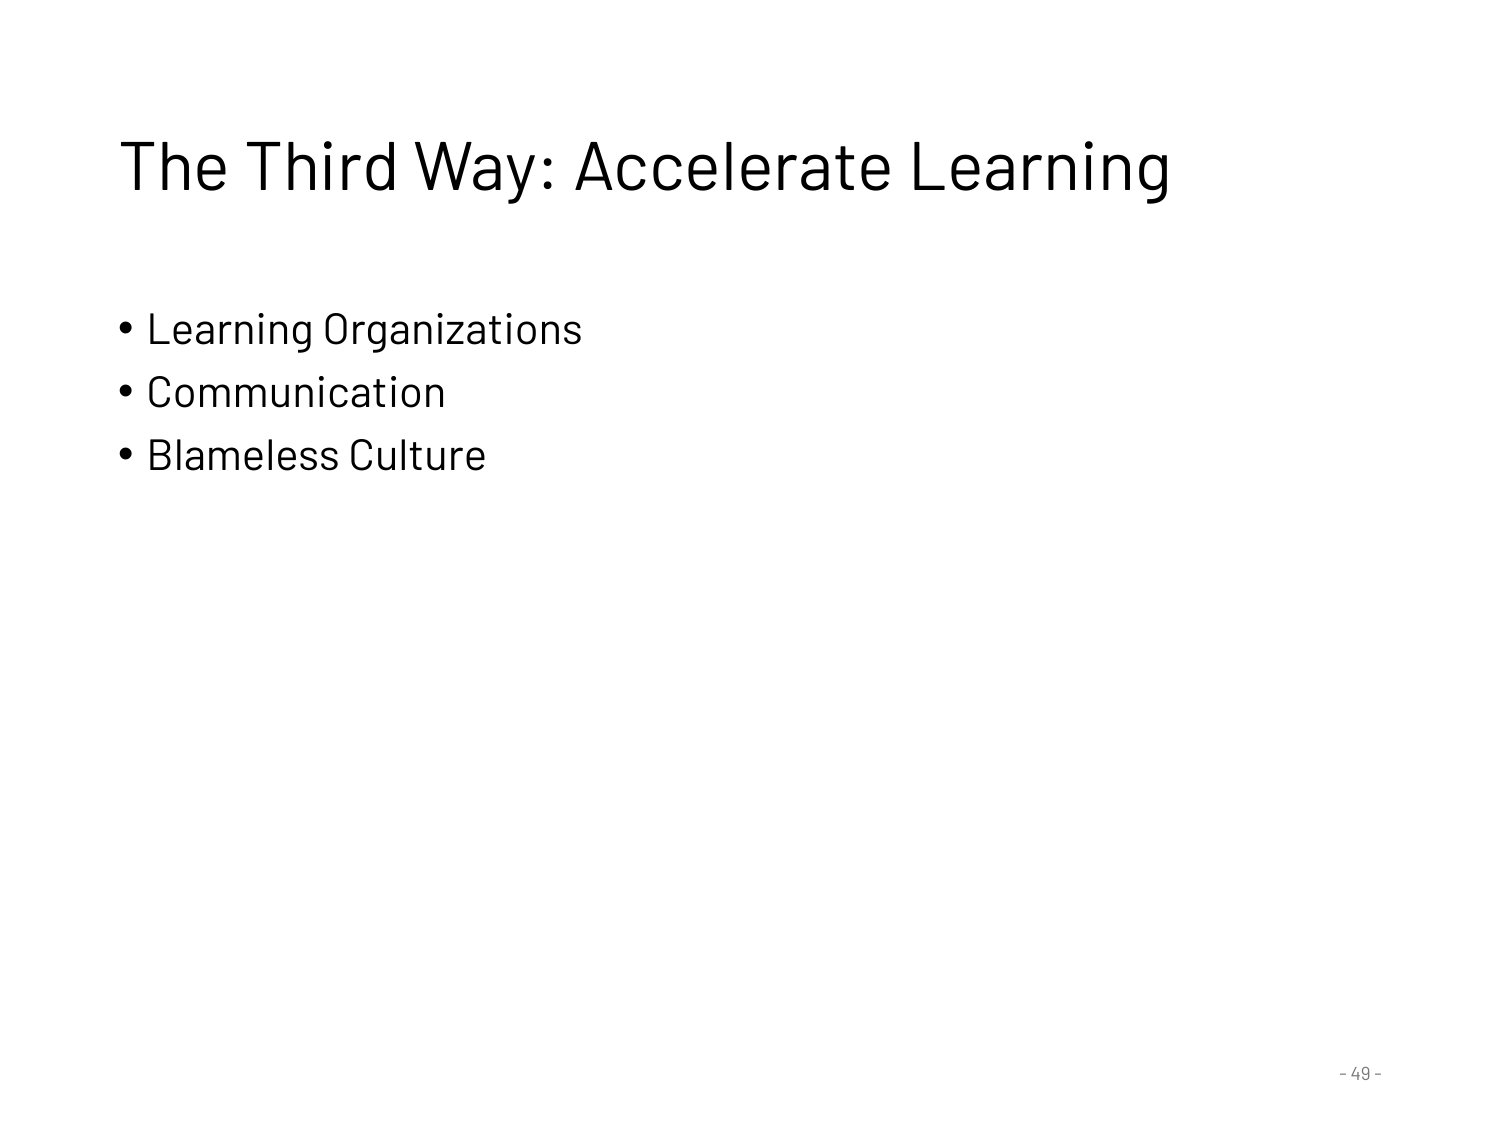

# The Third Way: Accelerate Learning
Learning Organizations
Communication
Blameless Culture
49